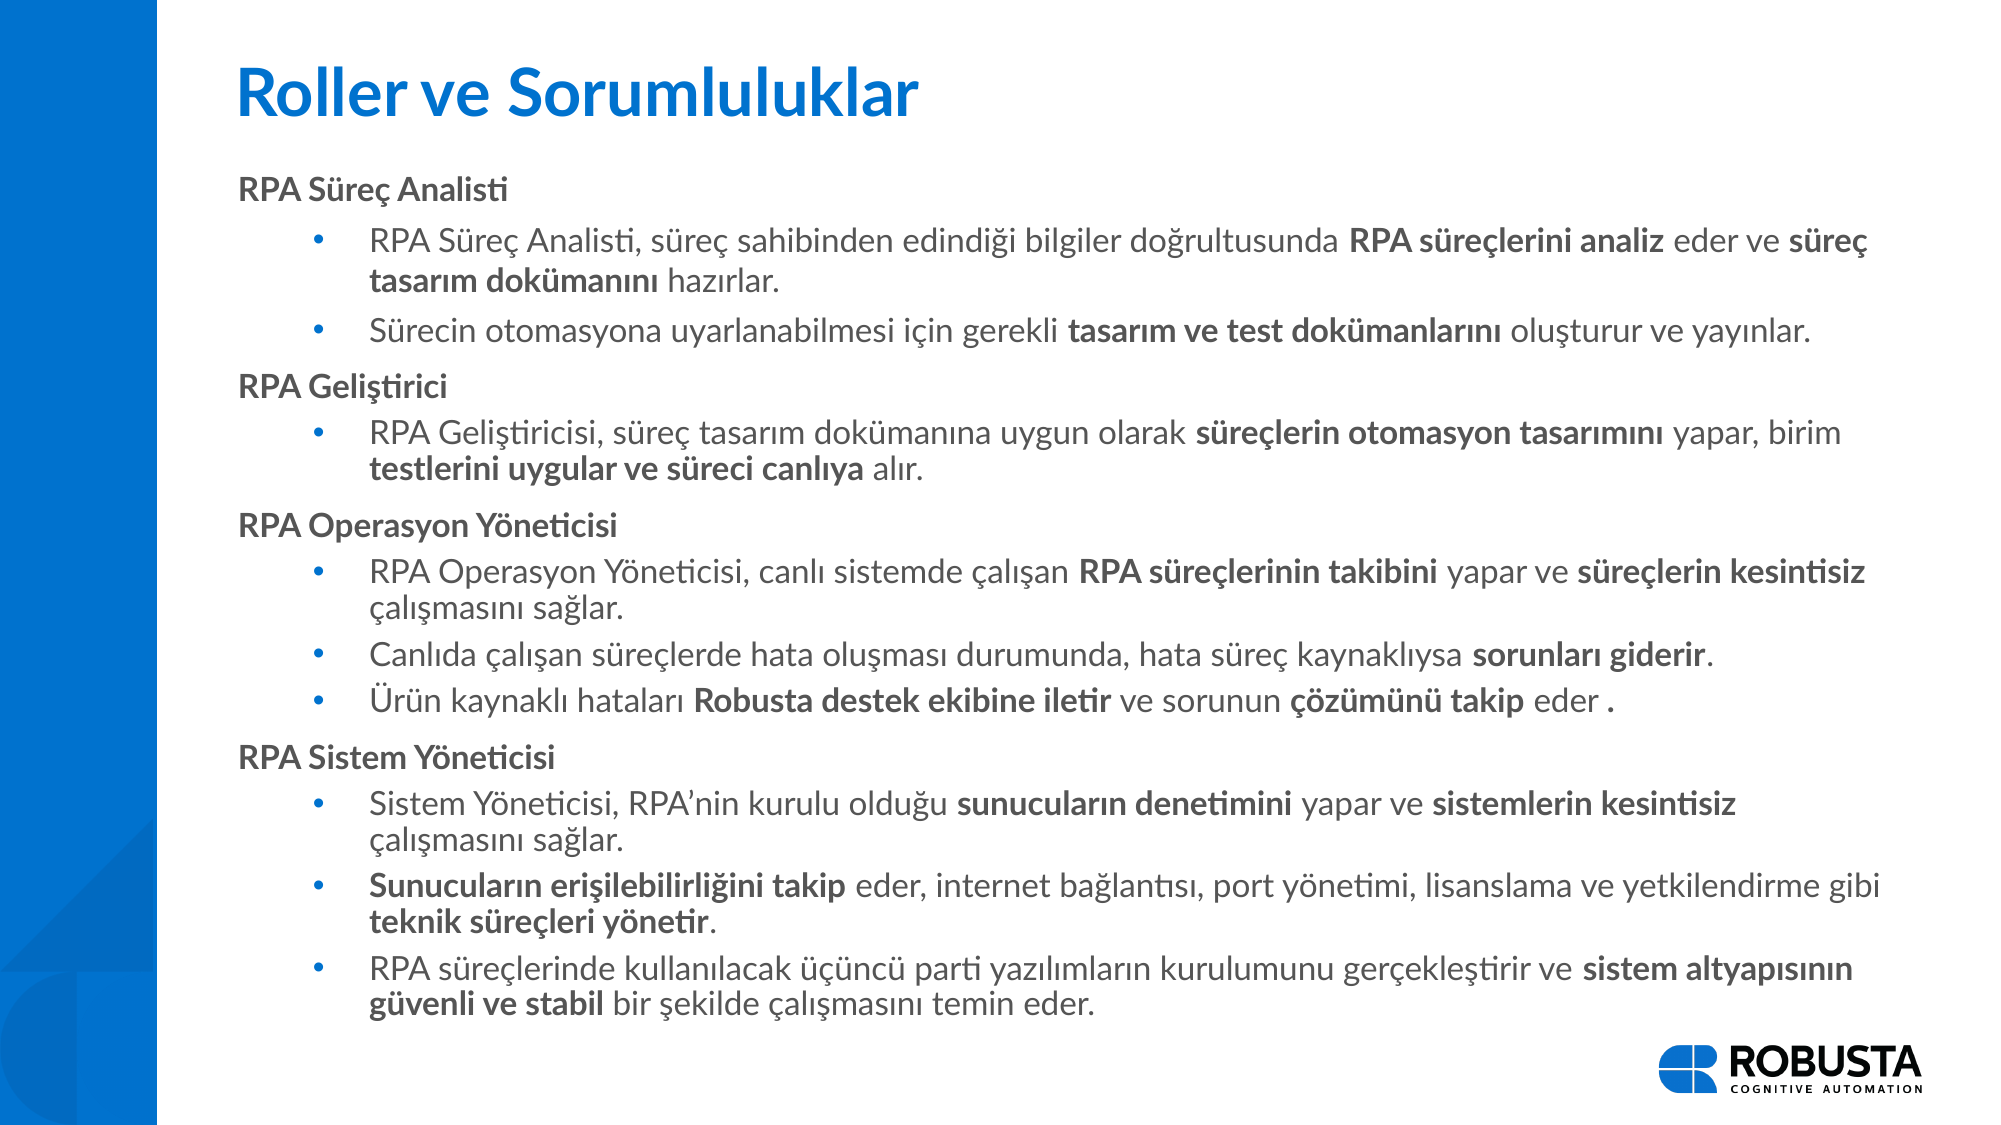

# Roller ve Sorumluluklar
RPA Süreç Analisti
RPA Süreç Analisti, süreç sahibinden edindiği bilgiler doğrultusunda RPA süreçlerini analiz eder ve süreç tasarım dokümanını hazırlar.
Sürecin otomasyona uyarlanabilmesi için gerekli tasarım ve test dokümanlarını oluşturur ve yayınlar.
RPA Geliştirici
RPA Geliştiricisi, süreç tasarım dokümanına uygun olarak süreçlerin otomasyon tasarımını yapar, birim testlerini uygular ve süreci canlıya alır.
RPA Operasyon Yöneticisi
RPA Operasyon Yöneticisi, canlı sistemde çalışan RPA süreçlerinin takibini yapar ve süreçlerin kesintisiz çalışmasını sağlar.
Canlıda çalışan süreçlerde hata oluşması durumunda, hata süreç kaynaklıysa sorunları giderir.
Ürün kaynaklı hataları Robusta destek ekibine iletir ve sorunun çözümünü takip eder .
RPA Sistem Yöneticisi
Sistem Yöneticisi, RPA’nin kurulu olduğu sunucuların denetimini yapar ve sistemlerin kesintisiz çalışmasını sağlar.
Sunucuların erişilebilirliğini takip eder, internet bağlantısı, port yönetimi, lisanslama ve yetkilendirme gibi teknik süreçleri yönetir.
RPA süreçlerinde kullanılacak üçüncü parti yazılımların kurulumunu gerçekleştirir ve sistem altyapısının güvenli ve stabil bir şekilde çalışmasını temin eder.